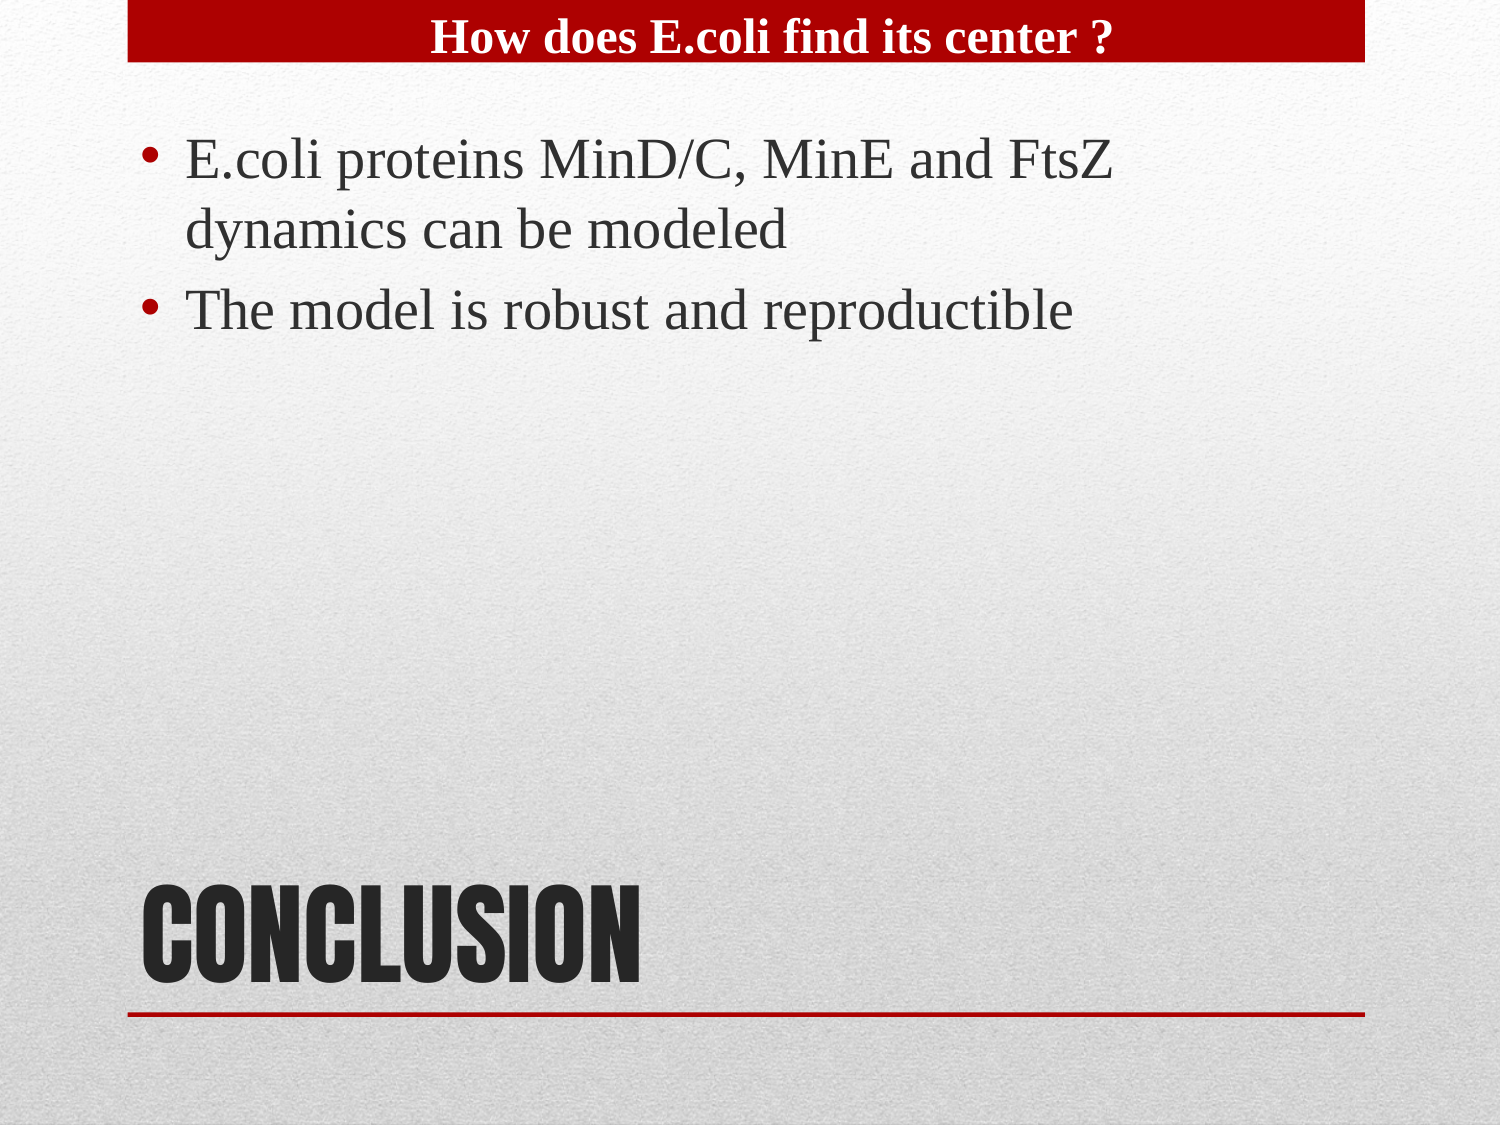

How does E.coli find its center ?

E.coli proteins MinD/C, MinE and FtsZ dynamics can be modeled
The model is robust and reproductible
# CONCLUSION